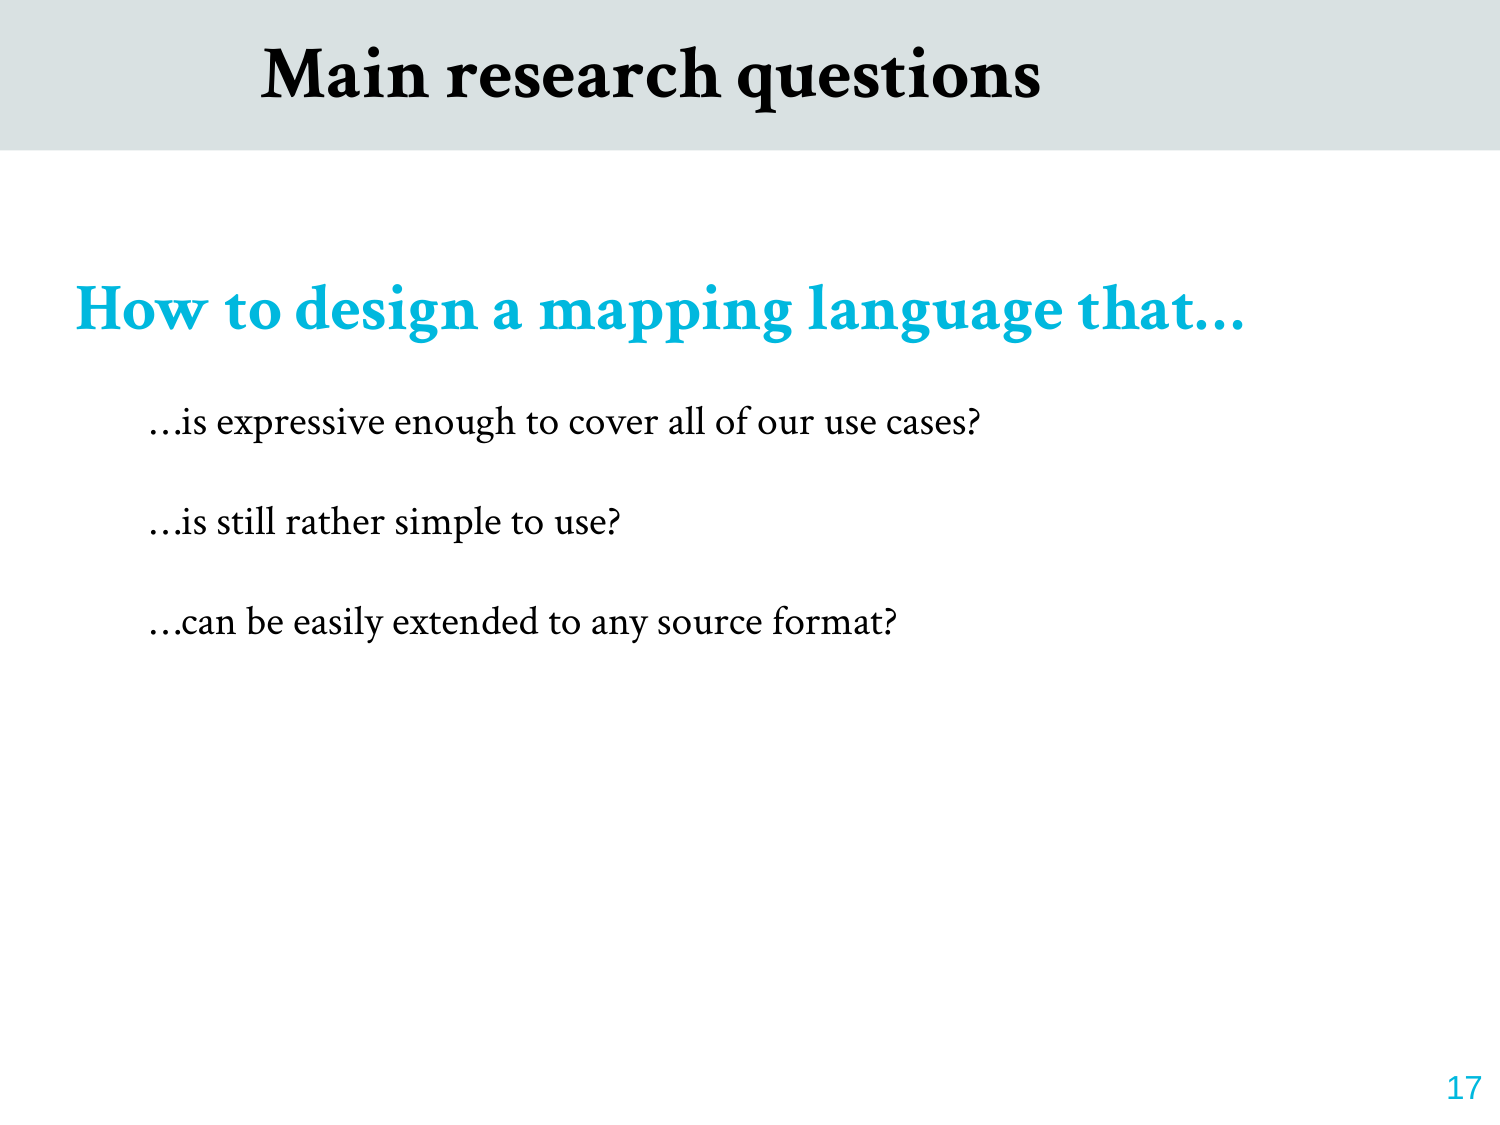

# Main research questions
How to design a mapping language that…

…is expressive enough to cover all of our use cases?

…is still rather simple to use?

…can be easily extended to any source format?
17